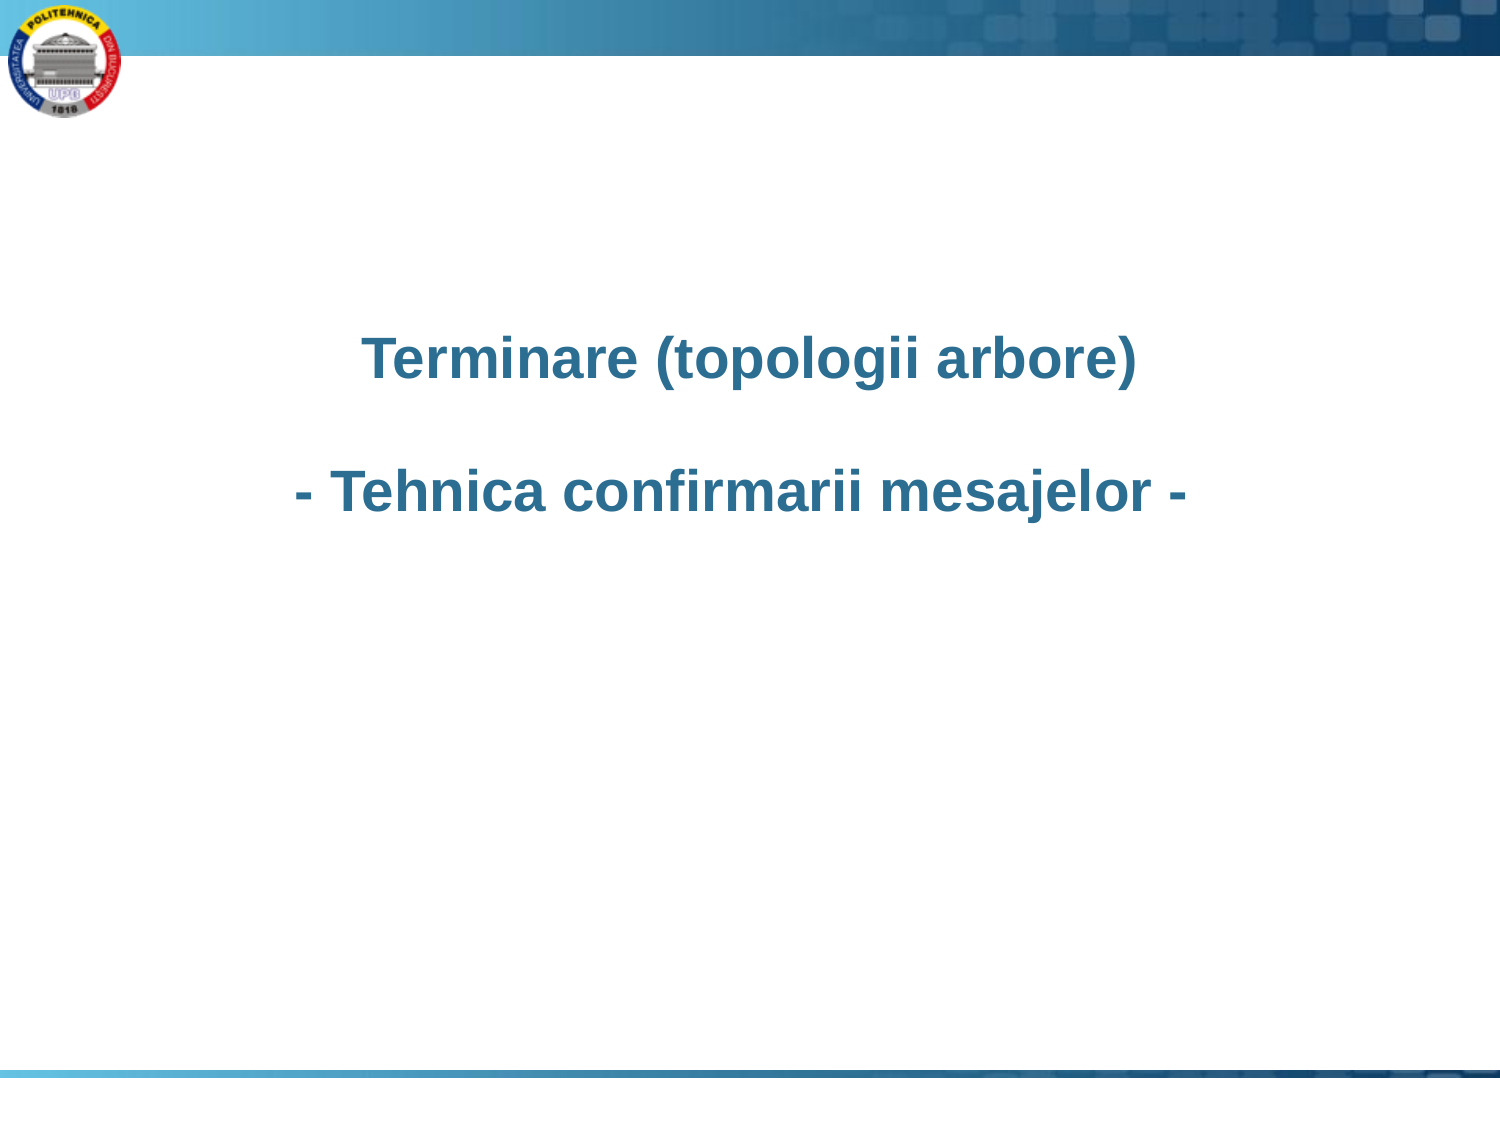

# Terminare (topologii arbore) - Tehnica confirmarii mesajelor -